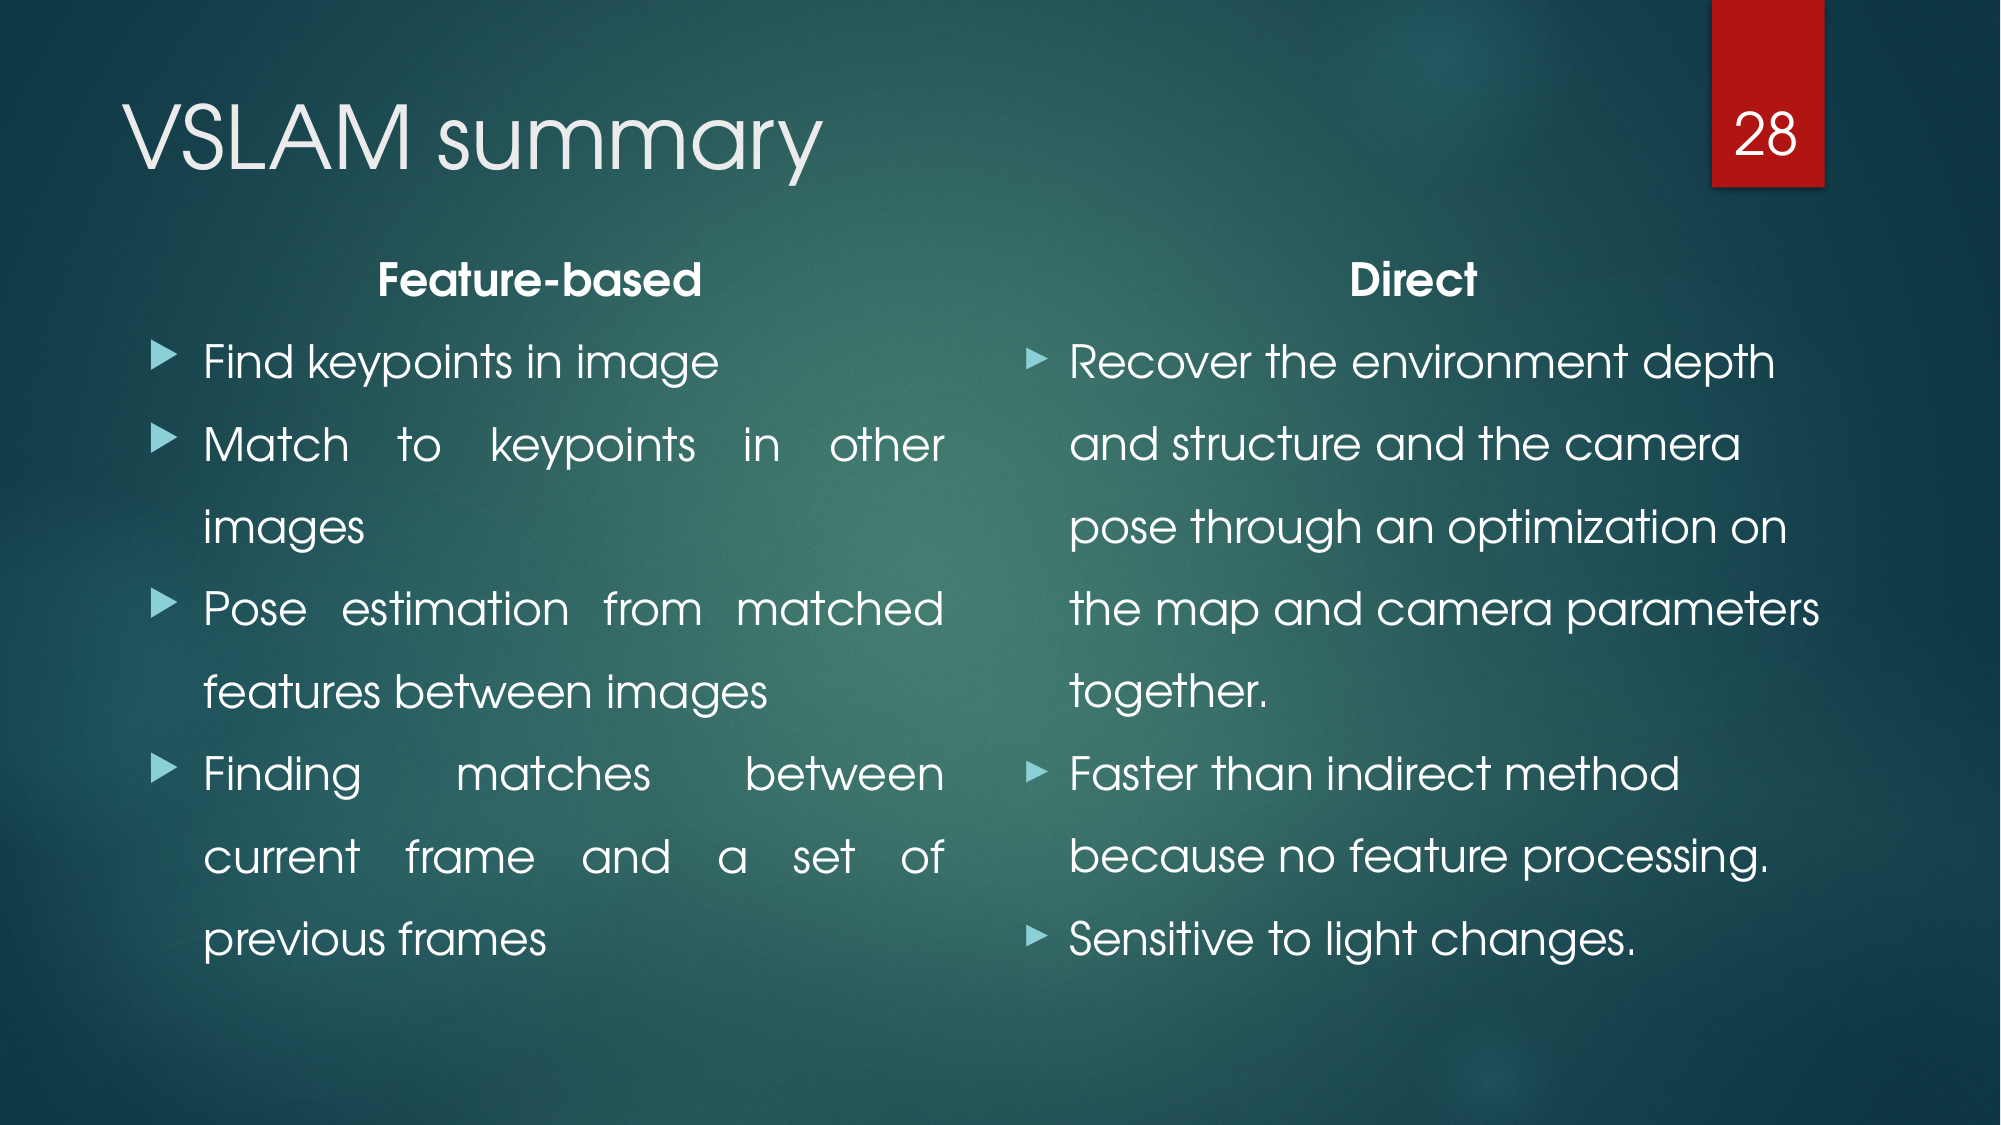

28
# VSLAM summary
Feature-based
Find keypoints in image
Match to keypoints in other images
Pose estimation from matched features between images
Finding matches between current frame and a set of previous frames
Direct
Recover the environment depth and structure and the camera pose through an optimization on the map and camera parameters together.
Faster than indirect method because no feature processing.
Sensitive to light changes.